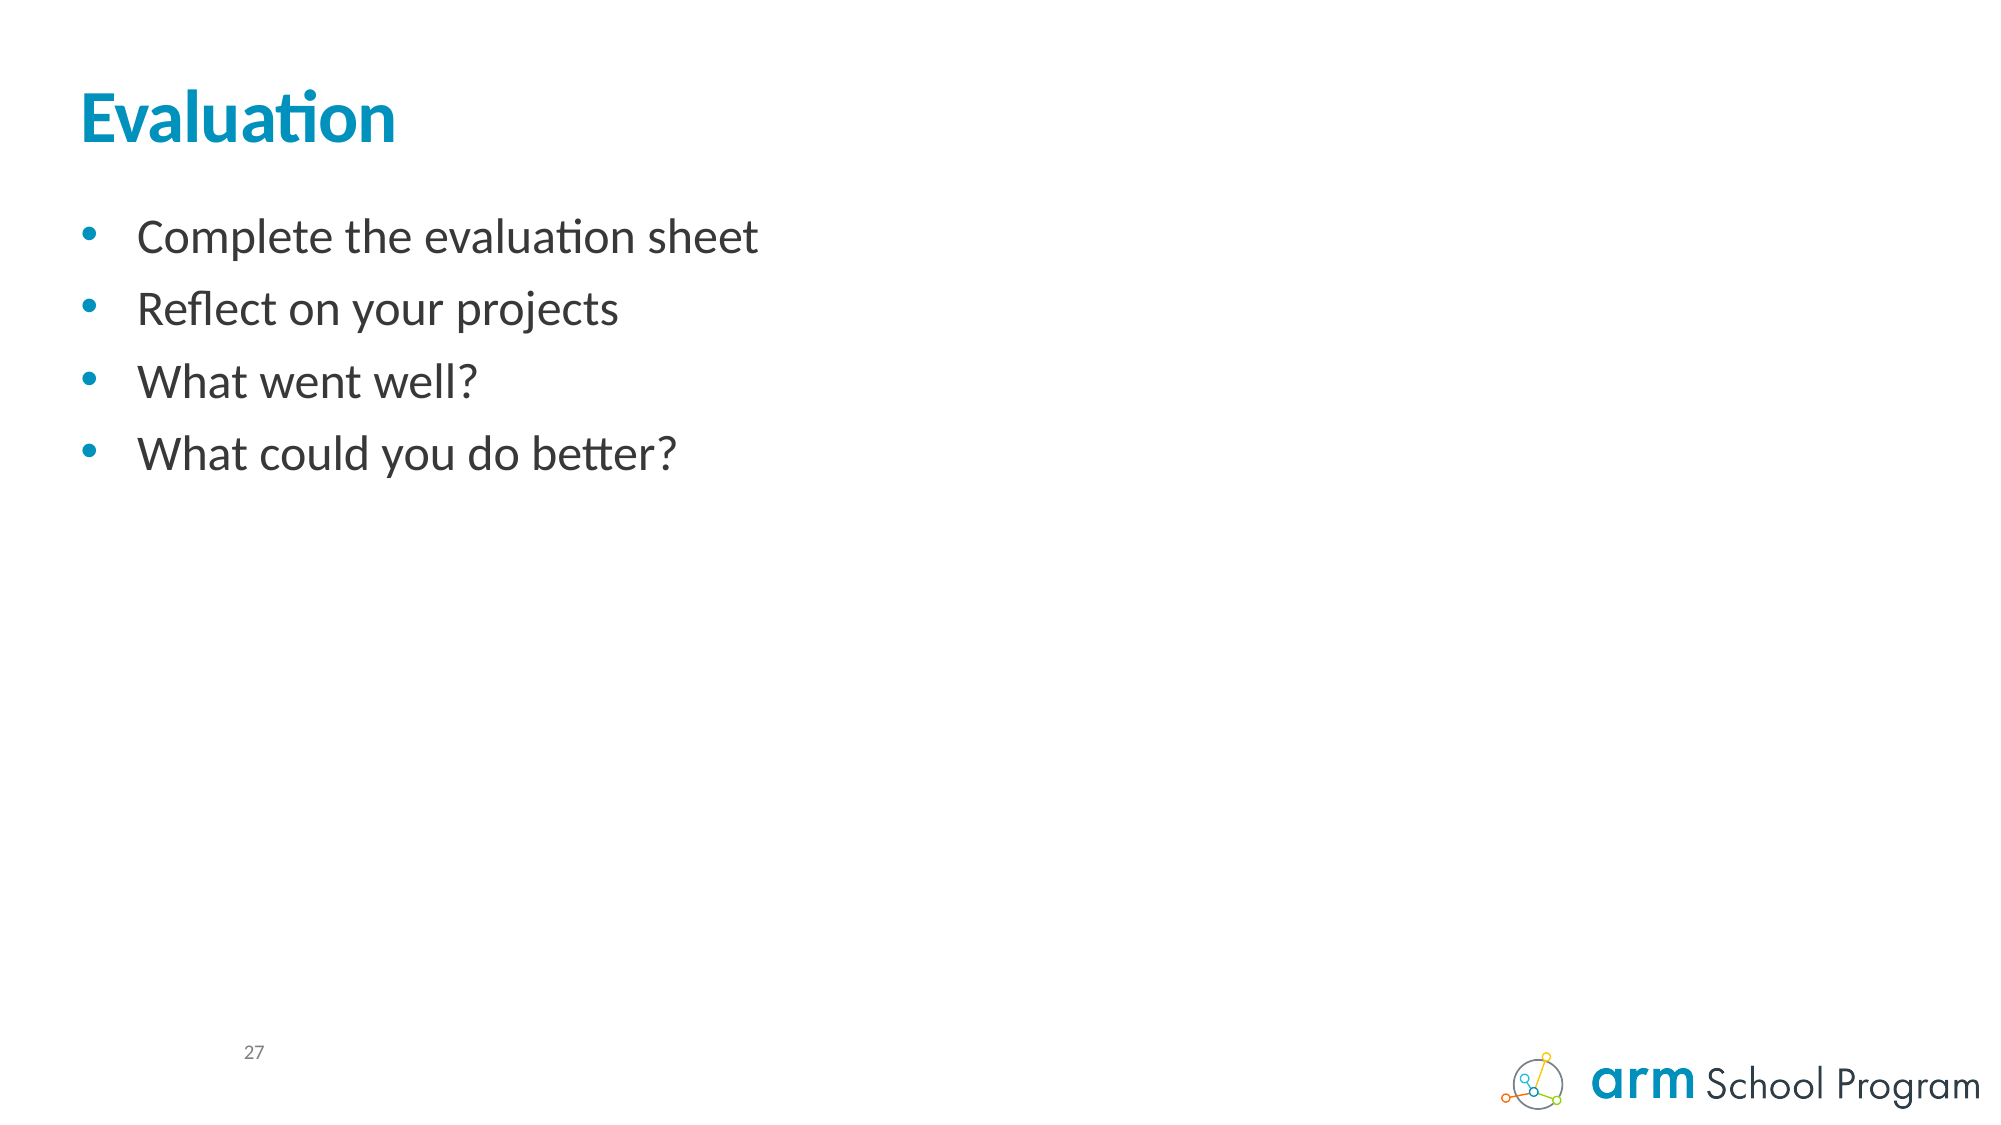

# Evaluation
Complete the evaluation sheet
Reflect on your projects
What went well?
What could you do better?